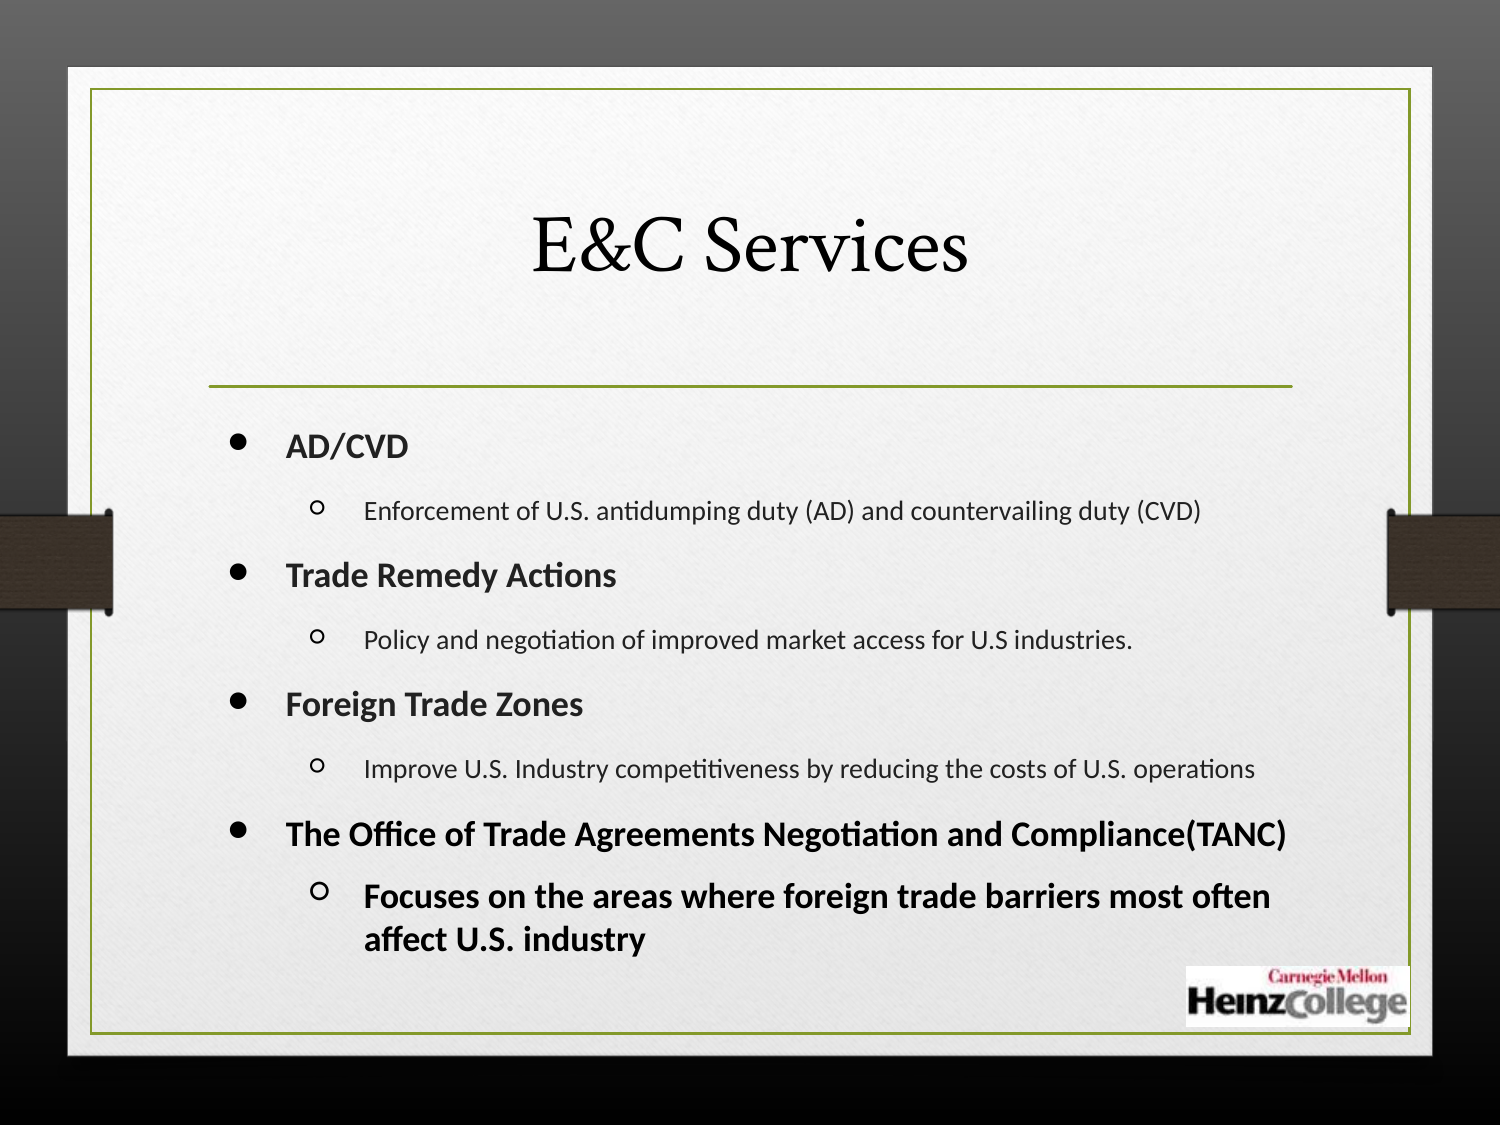

# E&C Services
AD/CVD
Enforcement of U.S. antidumping duty (AD) and countervailing duty (CVD)
Trade Remedy Actions
Policy and negotiation of improved market access for U.S industries.
Foreign Trade Zones
Improve U.S. Industry competitiveness by reducing the costs of U.S. operations
The Office of Trade Agreements Negotiation and Compliance(TANC)
Focuses on the areas where foreign trade barriers most often affect U.S. industry